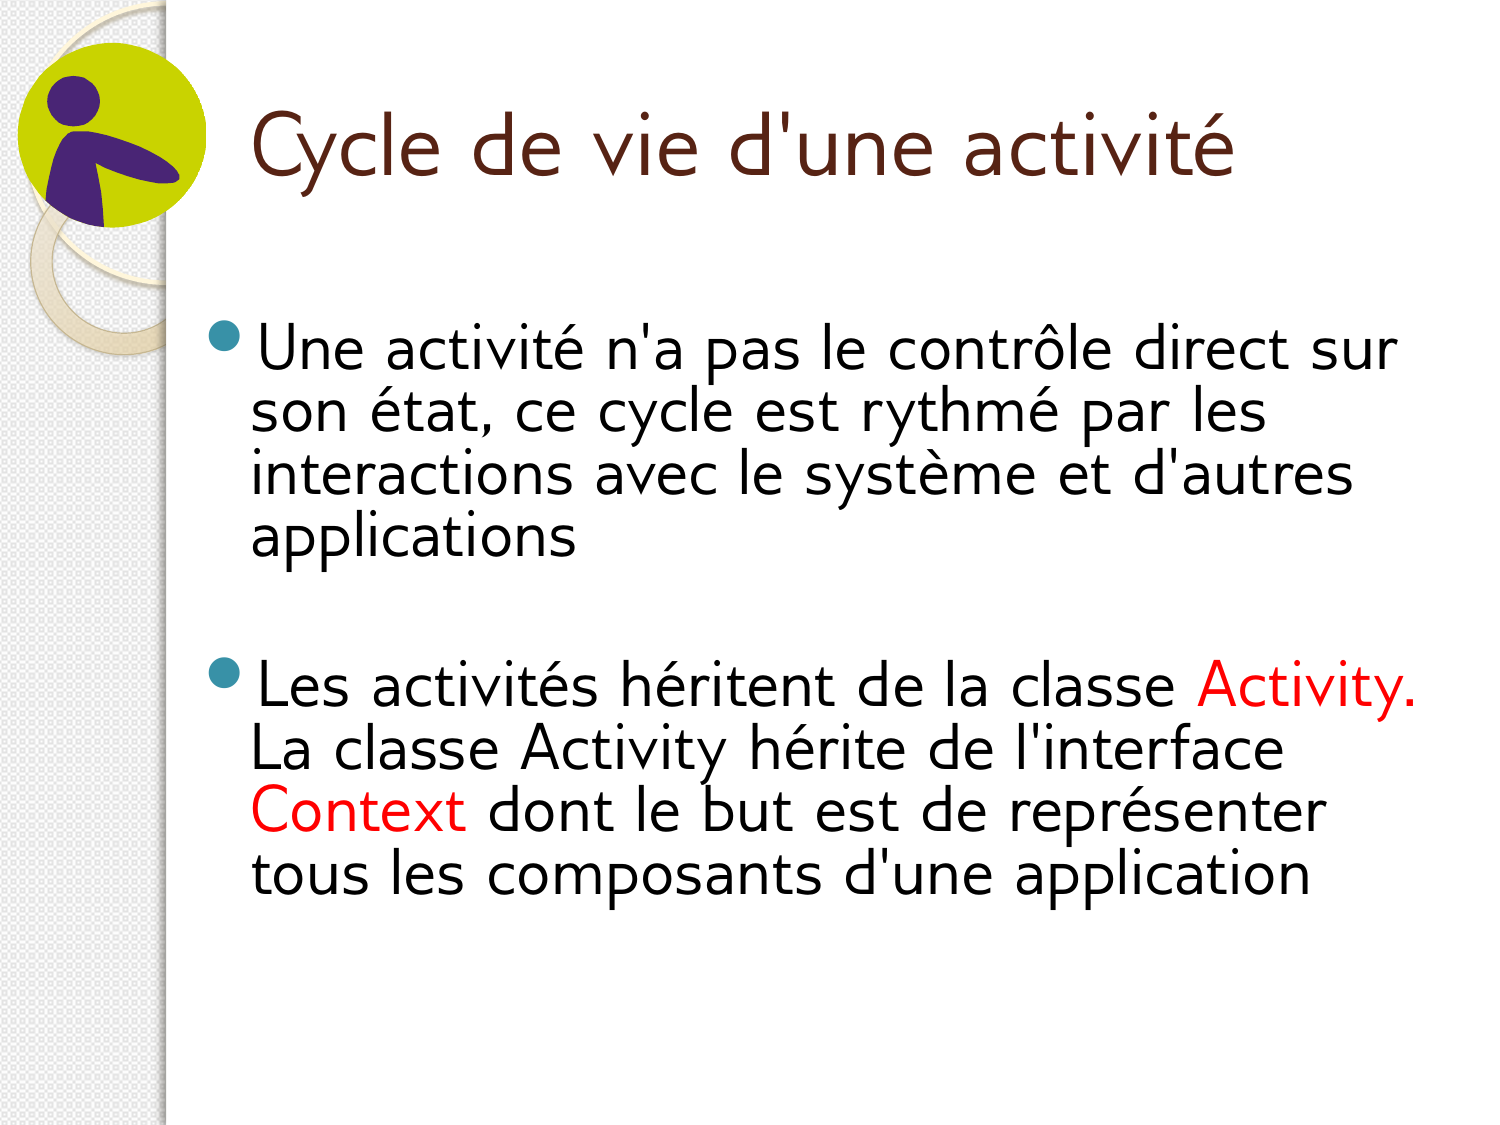

# Cycle de vie d'une activité

Une activité n'a pas le contrôle direct sur son état, ce cycle est rythmé par les interactions avec le système et d'autres applications

Les activités héritent de la classe Activity. La classe Activity hérite de l'interface Context dont le but est de représenter tous les composants d'une application